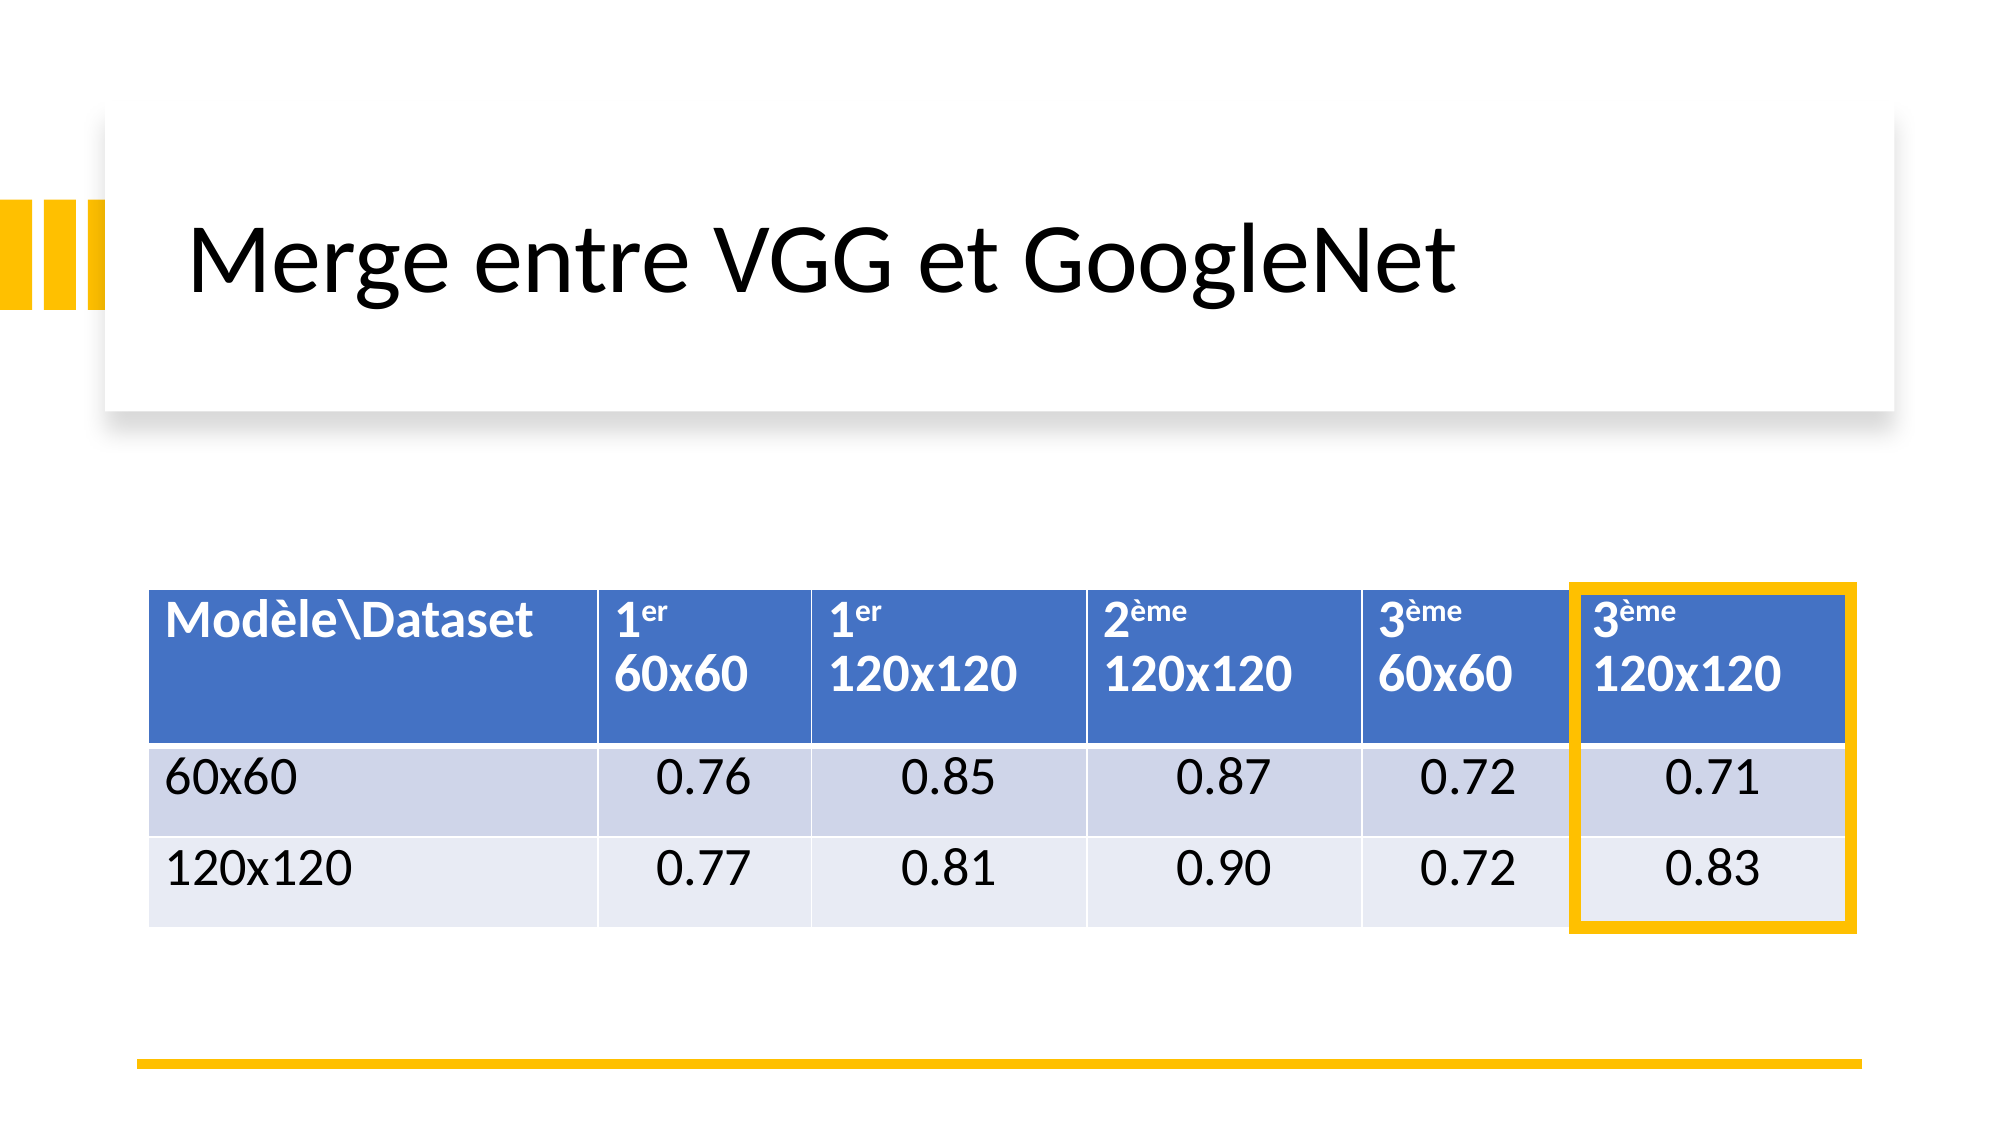

# Merge entre VGG et GoogleNet

| Modèle\Dataset | 1er 60x60 | 1er 120x120 | 2ème 120x120 | 3ème 60x60 | 3ème 120x120 |
| --- | --- | --- | --- | --- | --- |
| 60x60 | 0.76 | 0.85 | 0.87 | 0.72 | 0.71 |
| 120x120 | 0.77 | 0.81 | 0.90 | 0.72 | 0.83 |